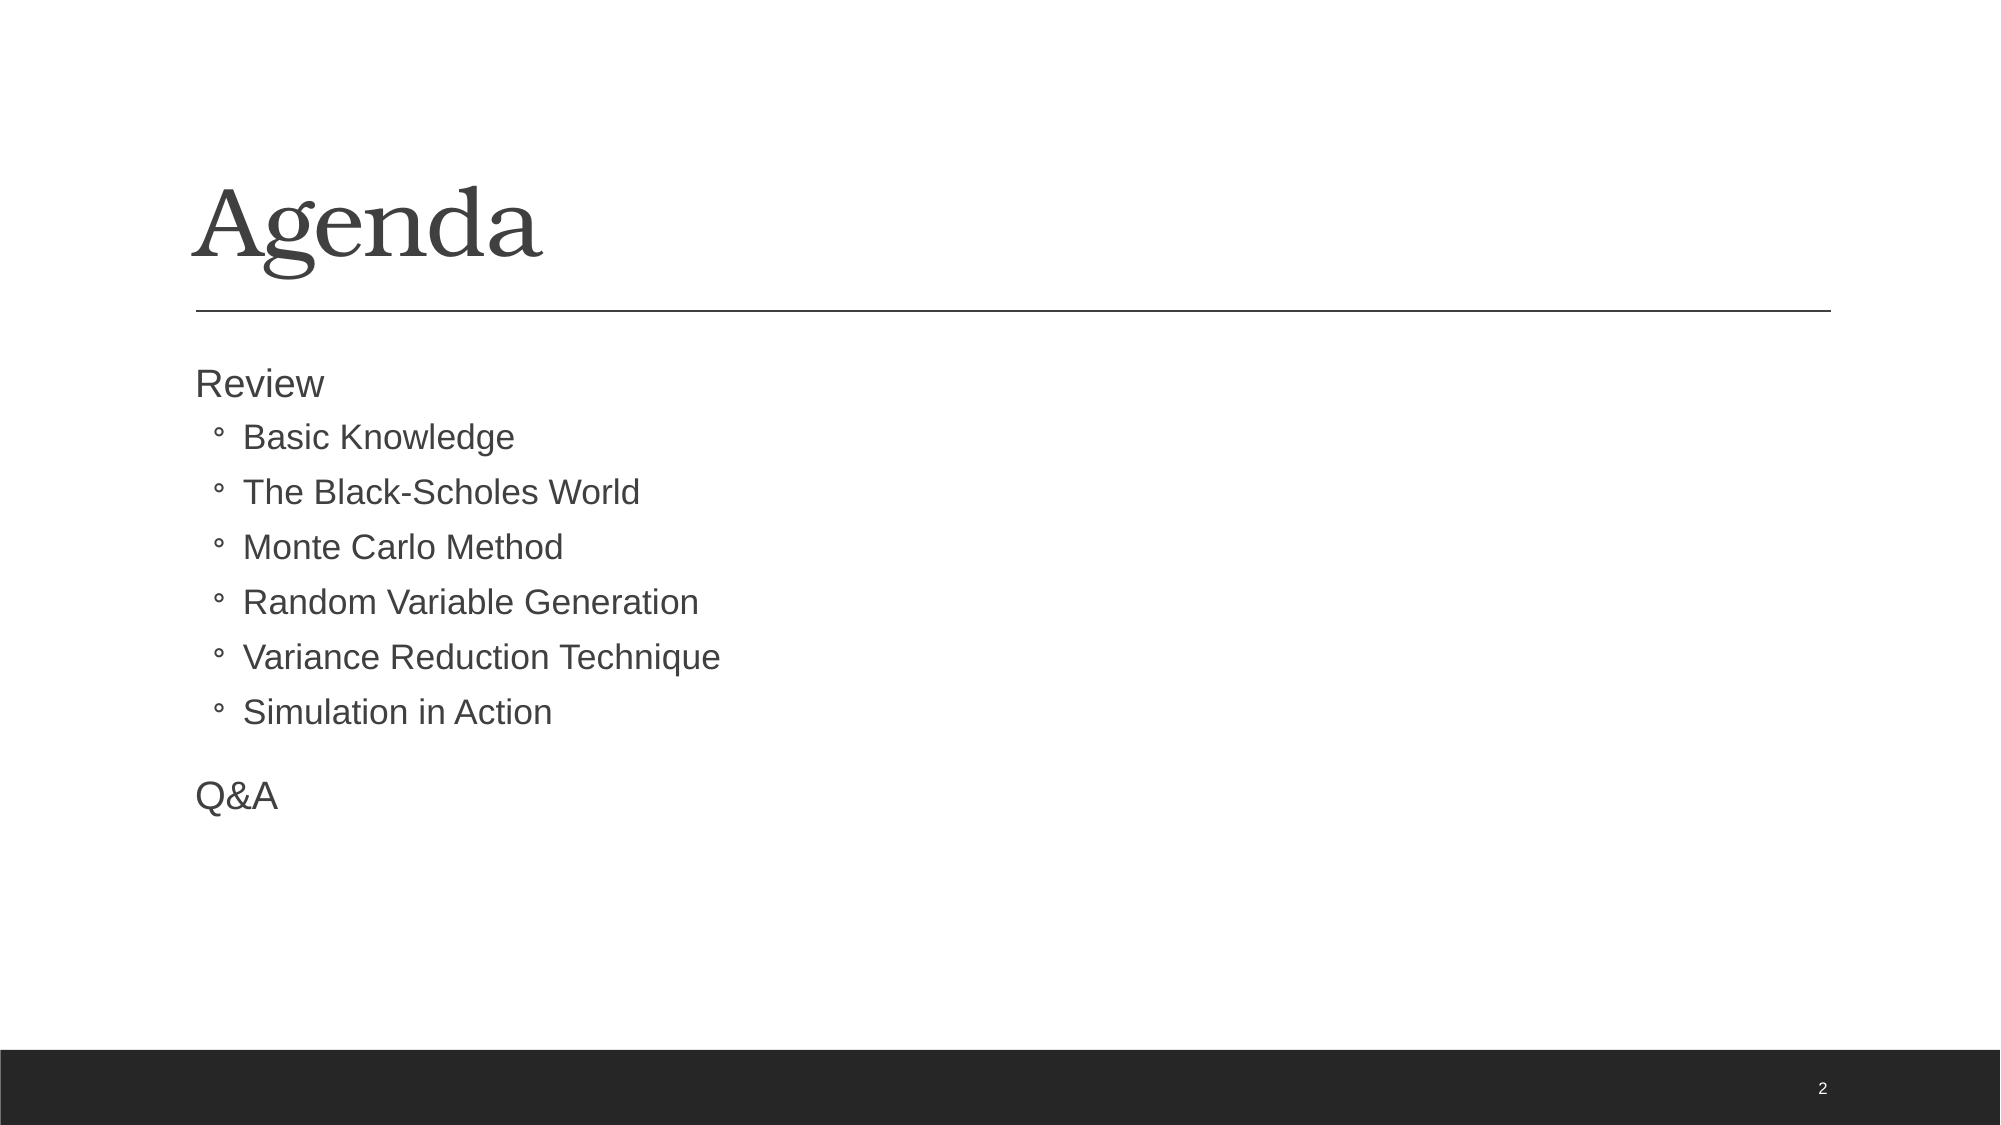

# Agenda
Review
Basic Knowledge
The Black-Scholes World
Monte Carlo Method
Random Variable Generation
Variance Reduction Technique
Simulation in Action
Q&A
2